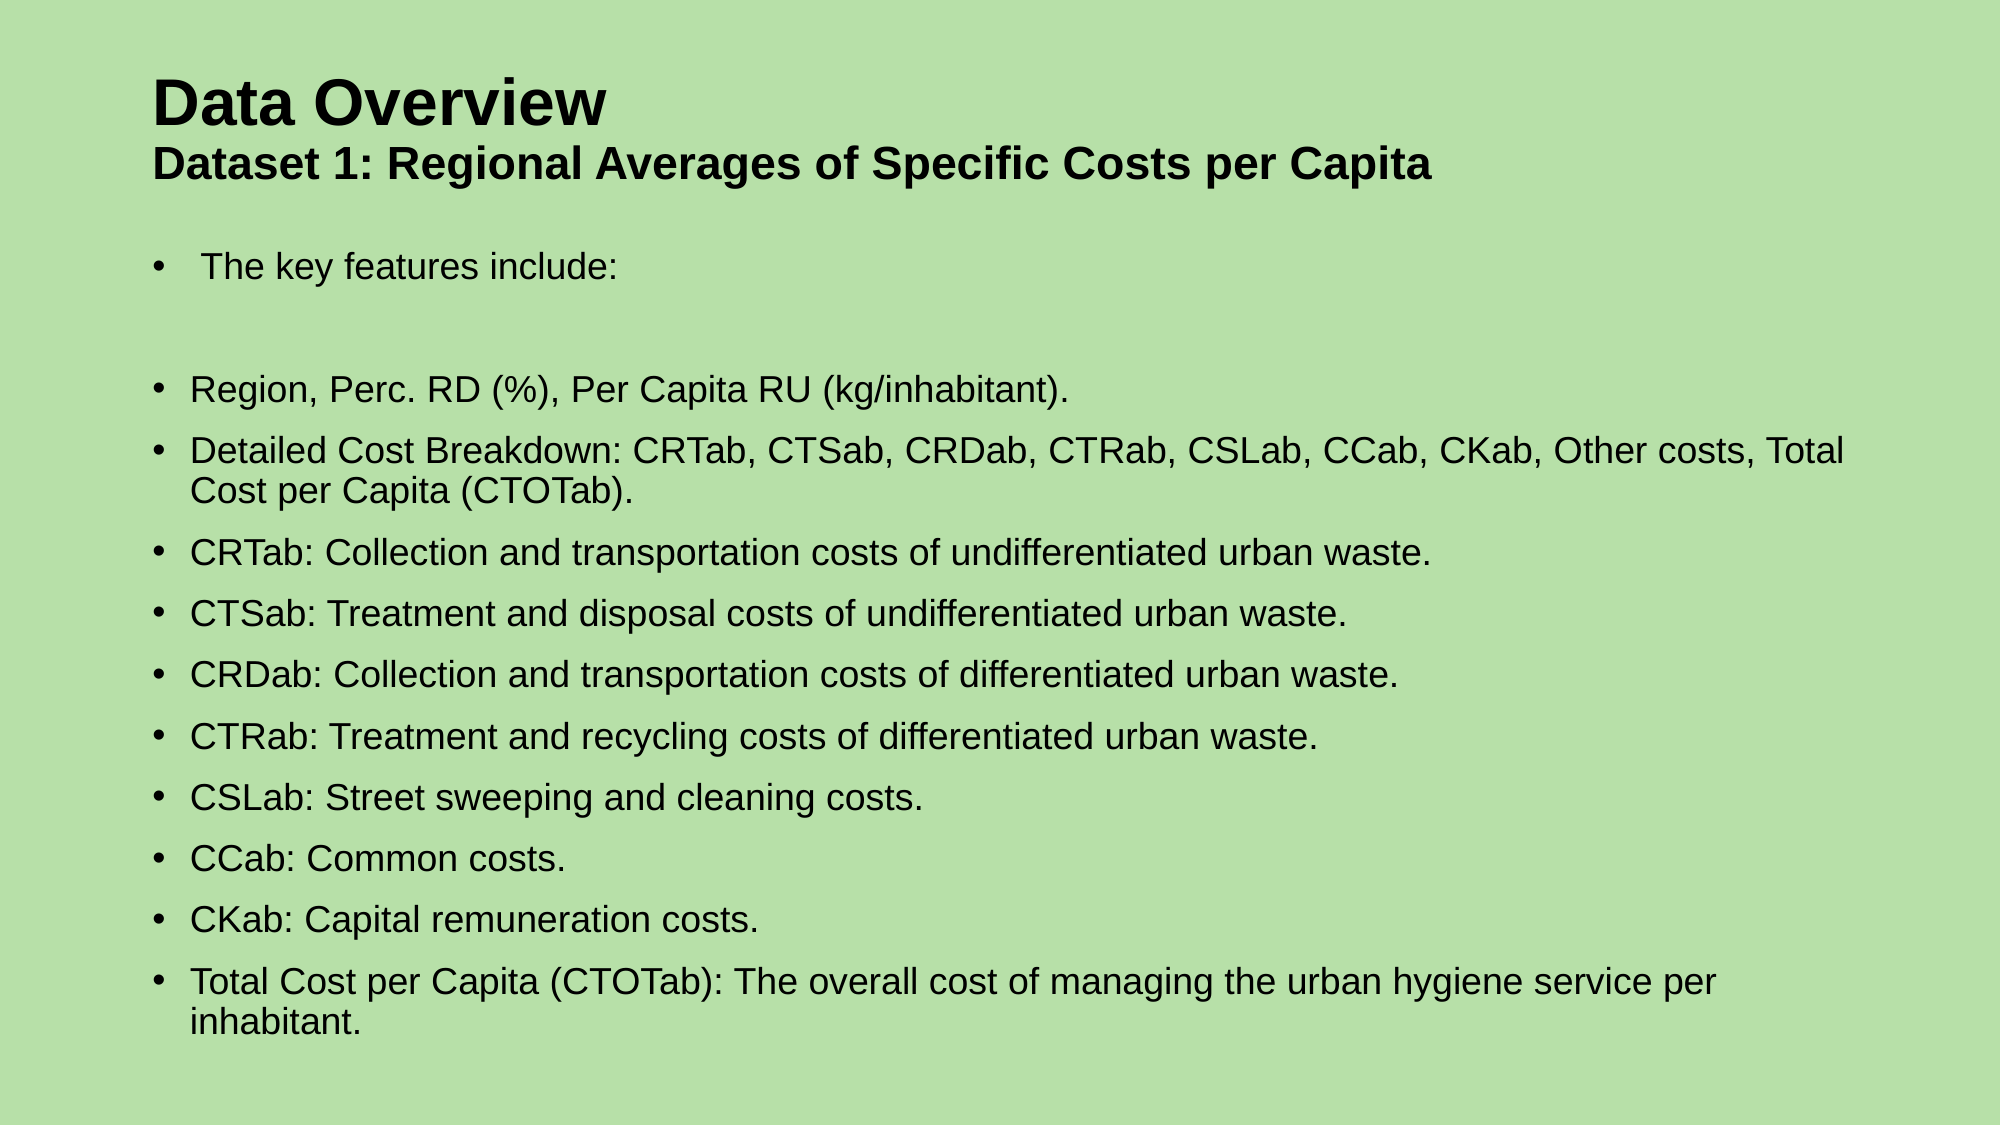

# Data Overview Dataset 1: Regional Averages of Specific Costs per Capita
 The key features include:

Region, Perc. RD (%), Per Capita RU (kg/inhabitant).
Detailed Cost Breakdown: CRTab, CTSab, CRDab, CTRab, CSLab, CCab, CKab, Other costs, Total Cost per Capita (CTOTab).
CRTab: Collection and transportation costs of undifferentiated urban waste.
CTSab: Treatment and disposal costs of undifferentiated urban waste.
CRDab: Collection and transportation costs of differentiated urban waste.
CTRab: Treatment and recycling costs of differentiated urban waste.
CSLab: Street sweeping and cleaning costs.
CCab: Common costs.
CKab: Capital remuneration costs.
Total Cost per Capita (CTOTab): The overall cost of managing the urban hygiene service per inhabitant.